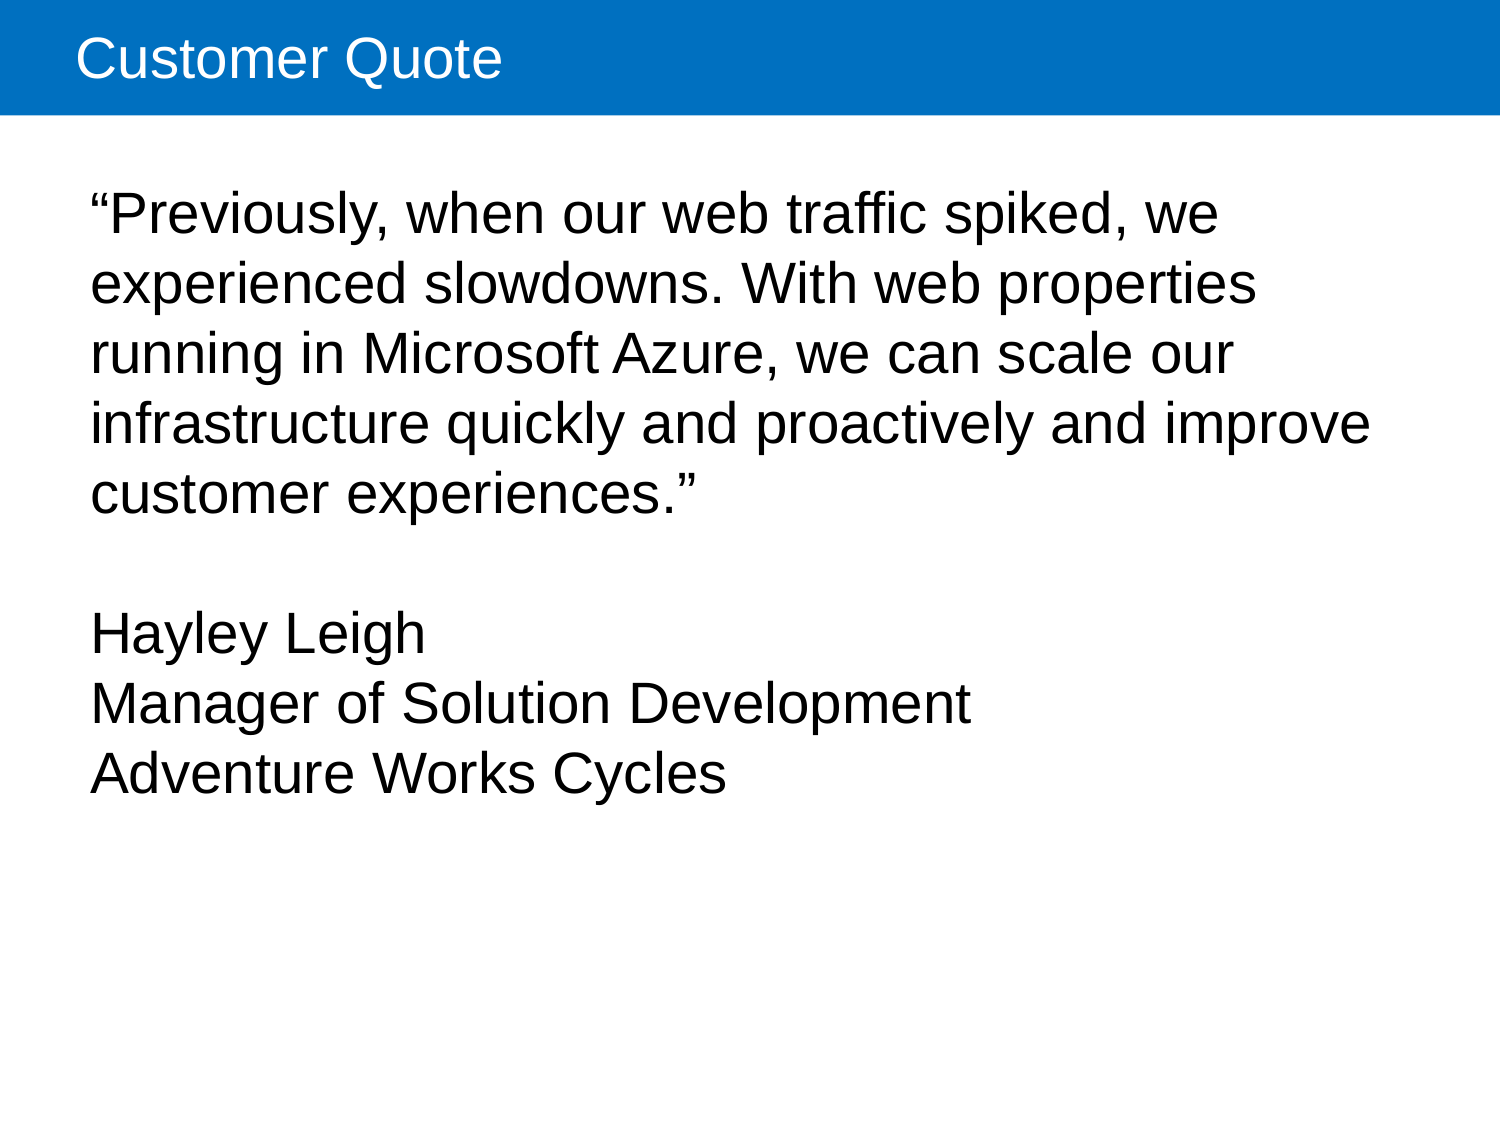

# Customer Quote
“Previously, when our web traffic spiked, we experienced slowdowns. With web properties running in Microsoft Azure, we can scale our infrastructure quickly and proactively and improve customer experiences.”
Hayley Leigh
Manager of Solution Development
Adventure Works Cycles